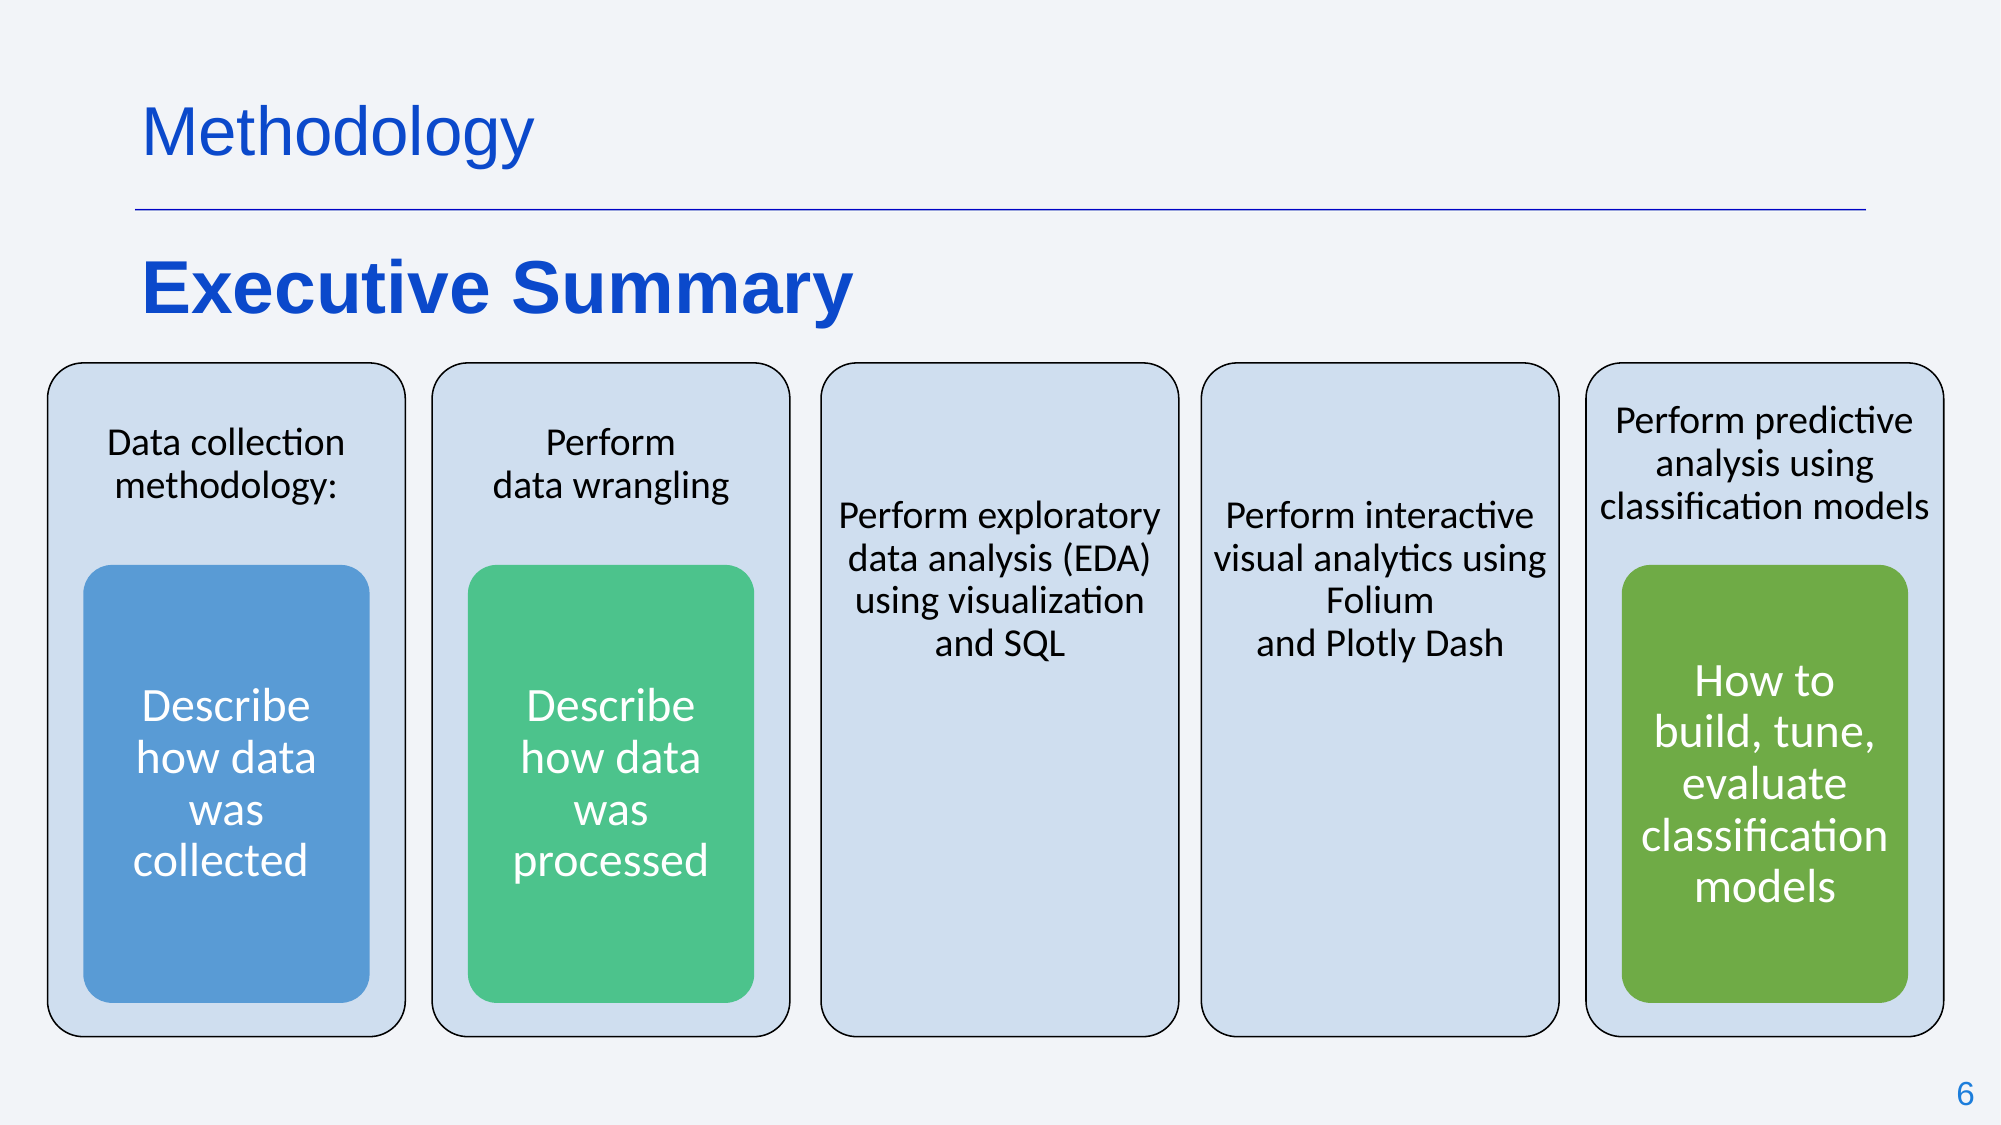

Methodology
Executive Summary
Data collection methodology:
Perform data wrangling

Perform exploratory data analysis (EDA) using visualization and SQL

Perform interactive visual analytics using Folium and Plotly Dash
Perform predictive analysis using classification models
Describe how data was collected
Describe how data was processed
How to build, tune, evaluate classification models
6